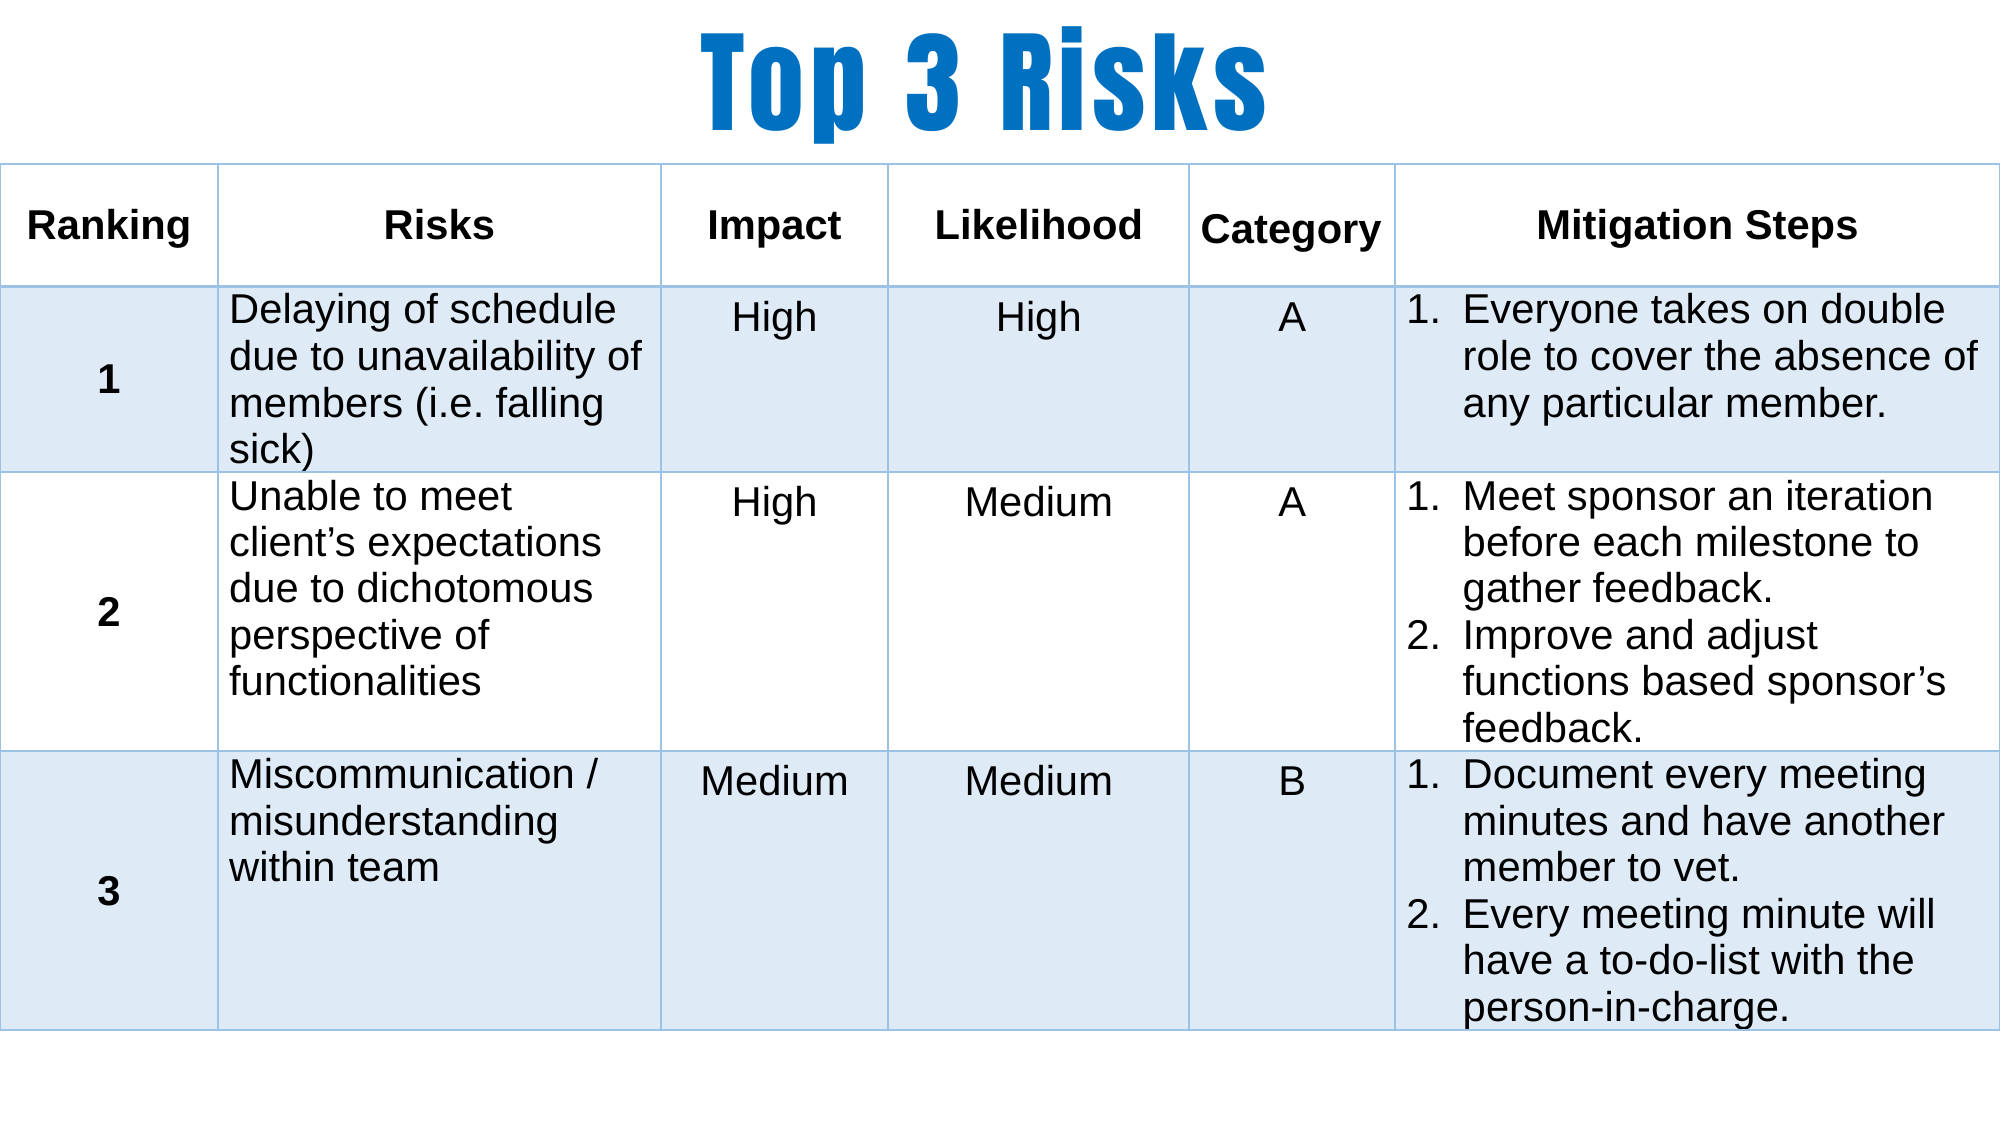

Top 3 Risks
| Ranking | Risks | Impact | Likelihood | Category | Mitigation Steps |
| --- | --- | --- | --- | --- | --- |
| 1 | Delaying of schedule due to unavailability of members (i.e. falling sick) | High | High | A | Everyone takes on double role to cover the absence of any particular member. |
| 2 | Unable to meet client’s expectations due to dichotomous perspective of functionalities | High | Medium | A | Meet sponsor an iteration before each milestone to gather feedback. Improve and adjust functions based sponsor’s feedback. |
| 3 | Miscommunication / misunderstanding within team | Medium | Medium | B | Document every meeting minutes and have another member to vet. Every meeting minute will have a to-do-list with the person-in-charge. |

25